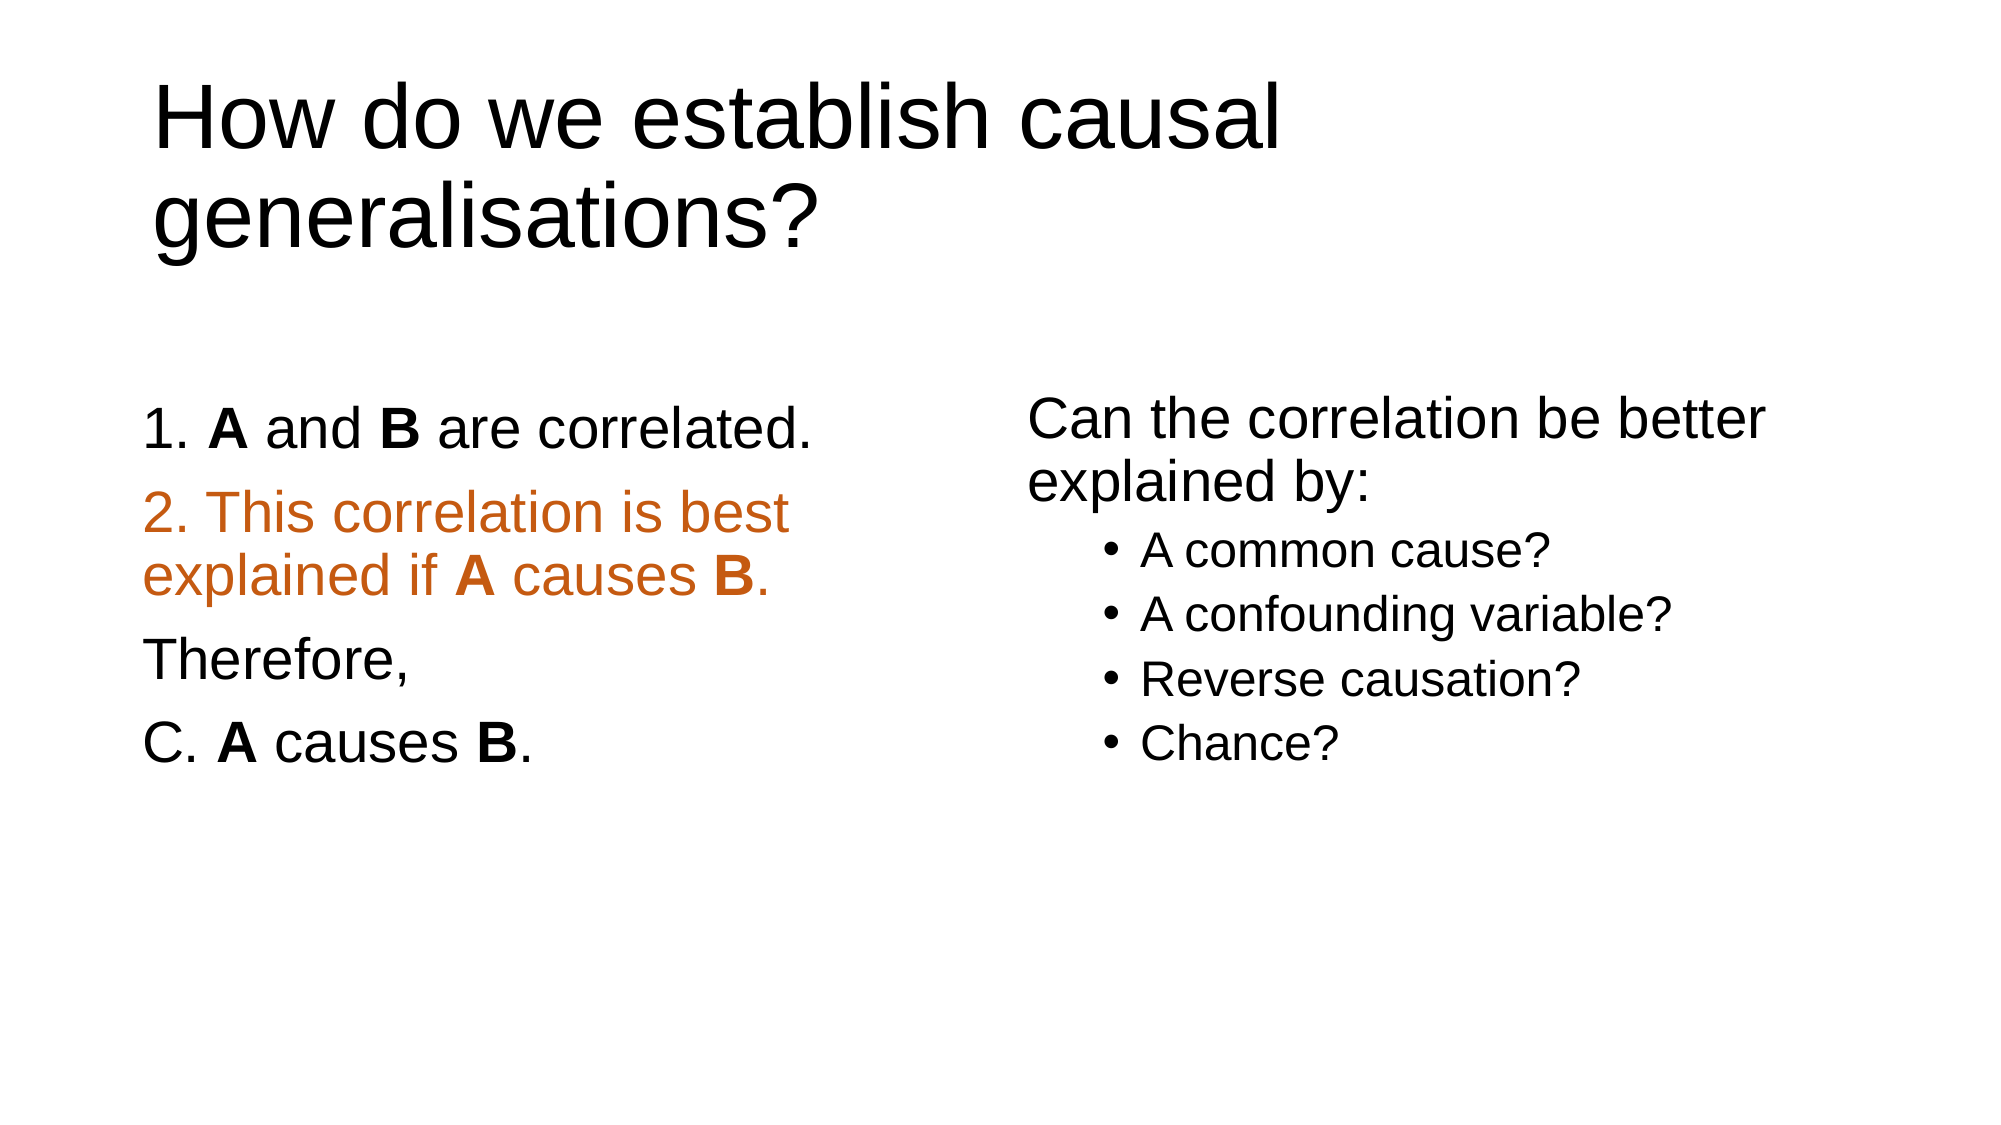

# How do we establish causal generalisations?

Can the correlation be better explained by:
A common cause?
A confounding variable?
Reverse causation?
Chance?

1. A and B are correlated.
2. This correlation is best explained if A causes B.
Therefore,
C. A causes B.